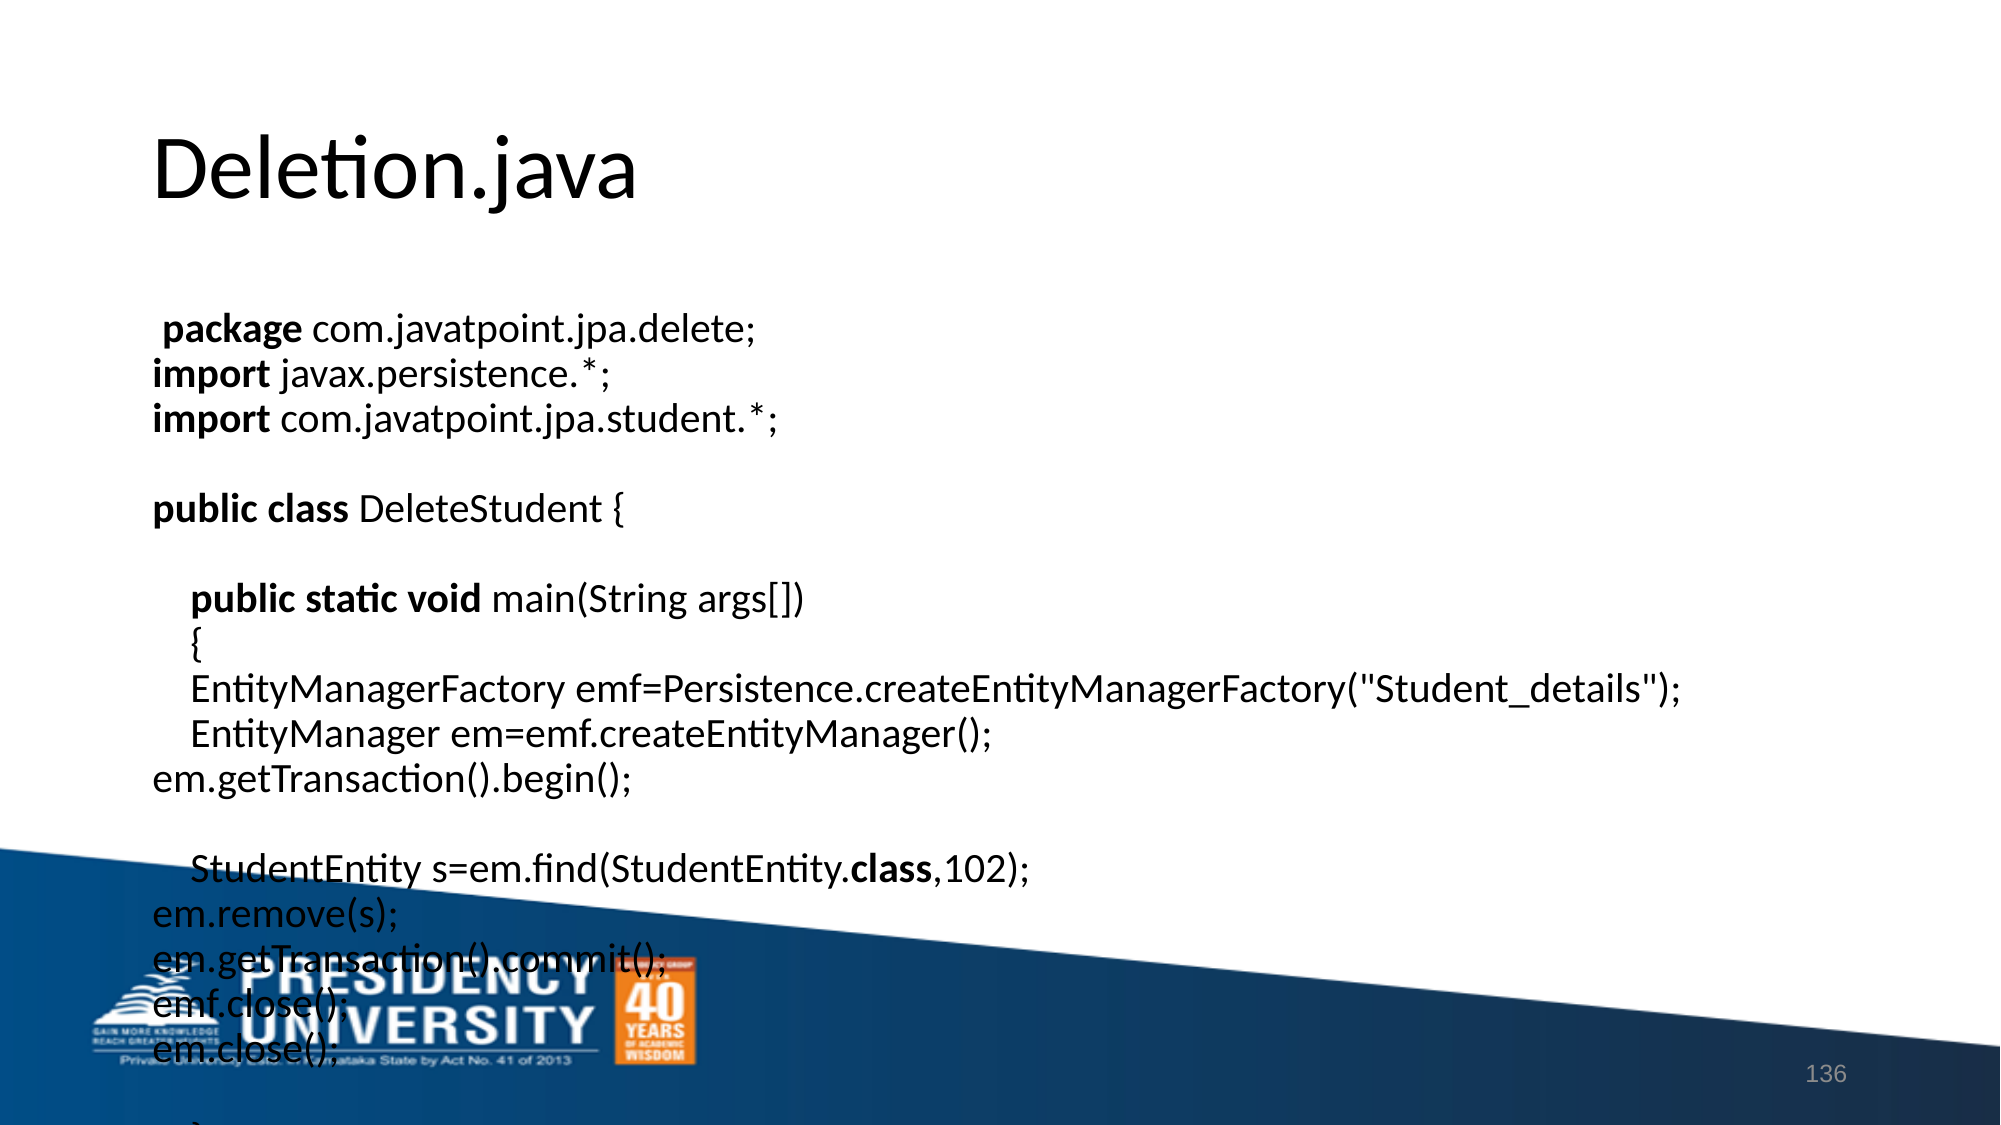

# Deletion.java
 package com.javatpoint.jpa.delete;
import javax.persistence.*;
import com.javatpoint.jpa.student.*;

public class DeleteStudent {

    public static void main(String args[])
    {
    EntityManagerFactory emf=Persistence.createEntityManagerFactory("Student_details");
    EntityManager em=emf.createEntityManager();
em.getTransaction().begin();

    StudentEntity s=em.find(StudentEntity.class,102);
em.remove(s);
em.getTransaction().commit();
emf.close();
em.close();

    }
}

136